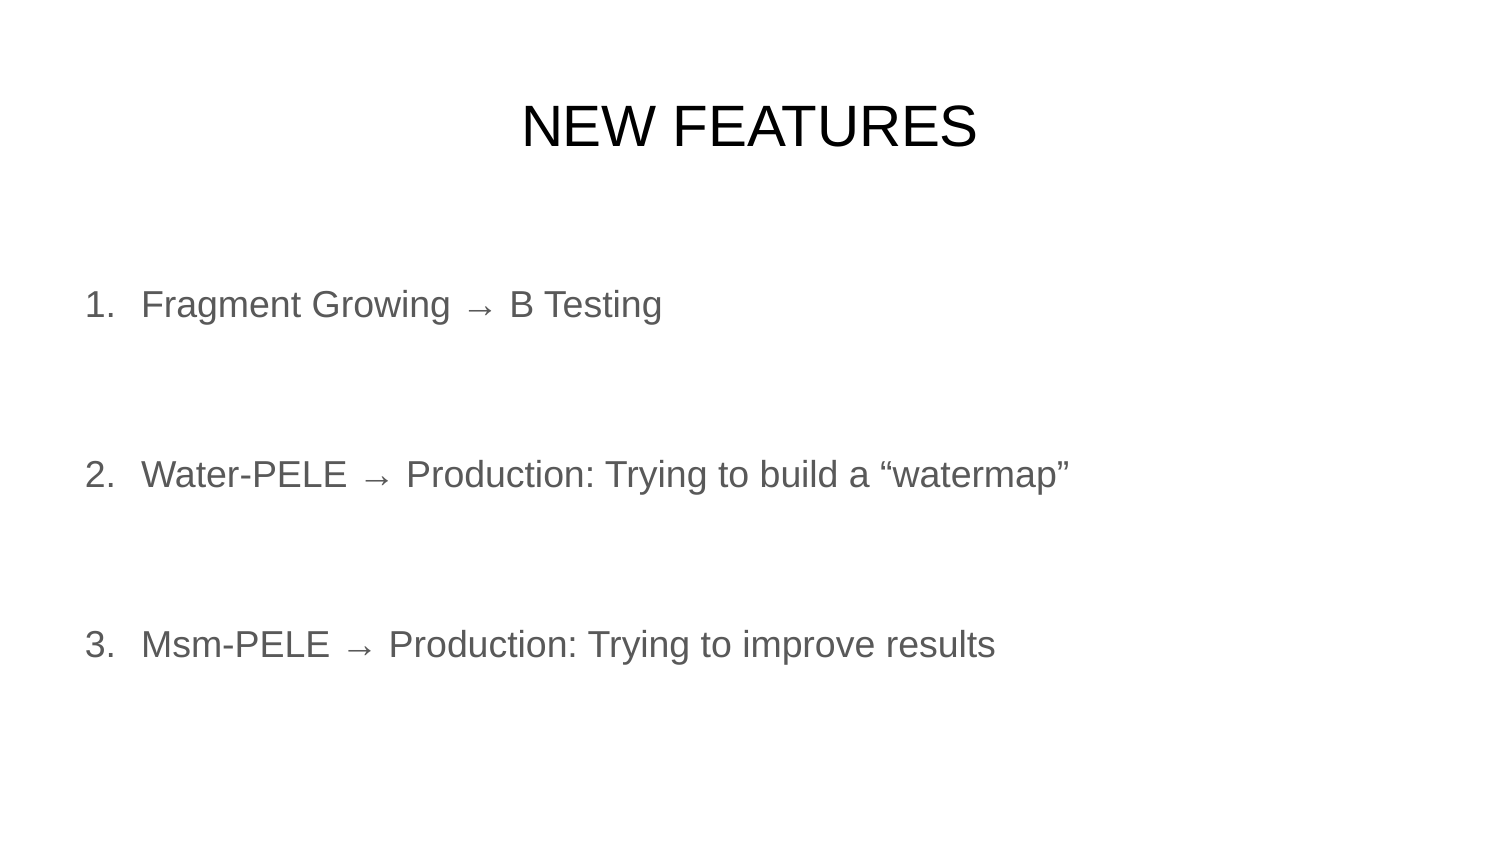

# NEW FEATURES
Fragment Growing → B Testing

Water-PELE → Production: Trying to build a “watermap”

Msm-PELE → Production: Trying to improve results